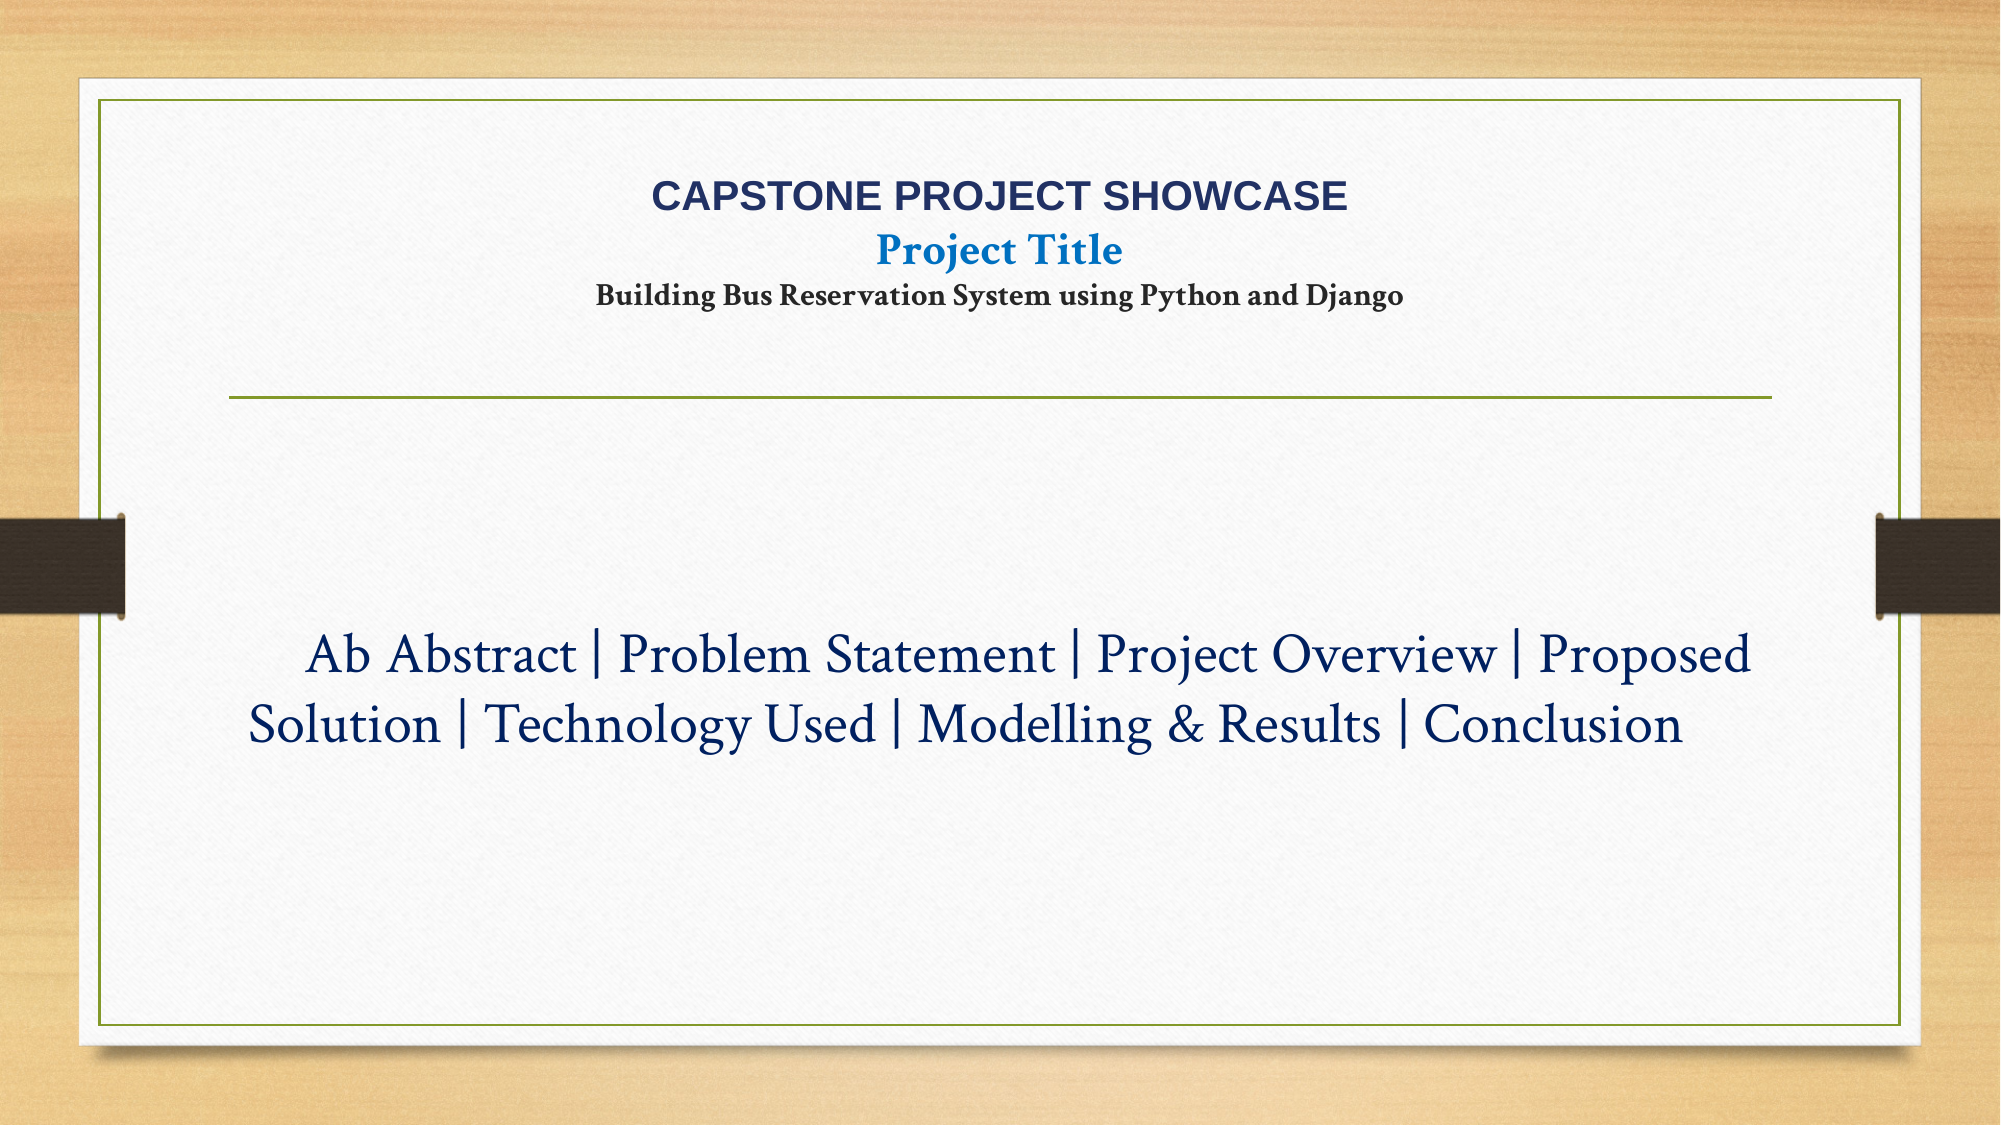

# CAPSTONE PROJECT SHOWCASE Project Title Building Bus Reservation System using Python and Django
                                                                                                                                               Ab Abstract | Problem Statement | Project Overview | Proposed Solution | Technology Used | Modelling & Results | Conclusion